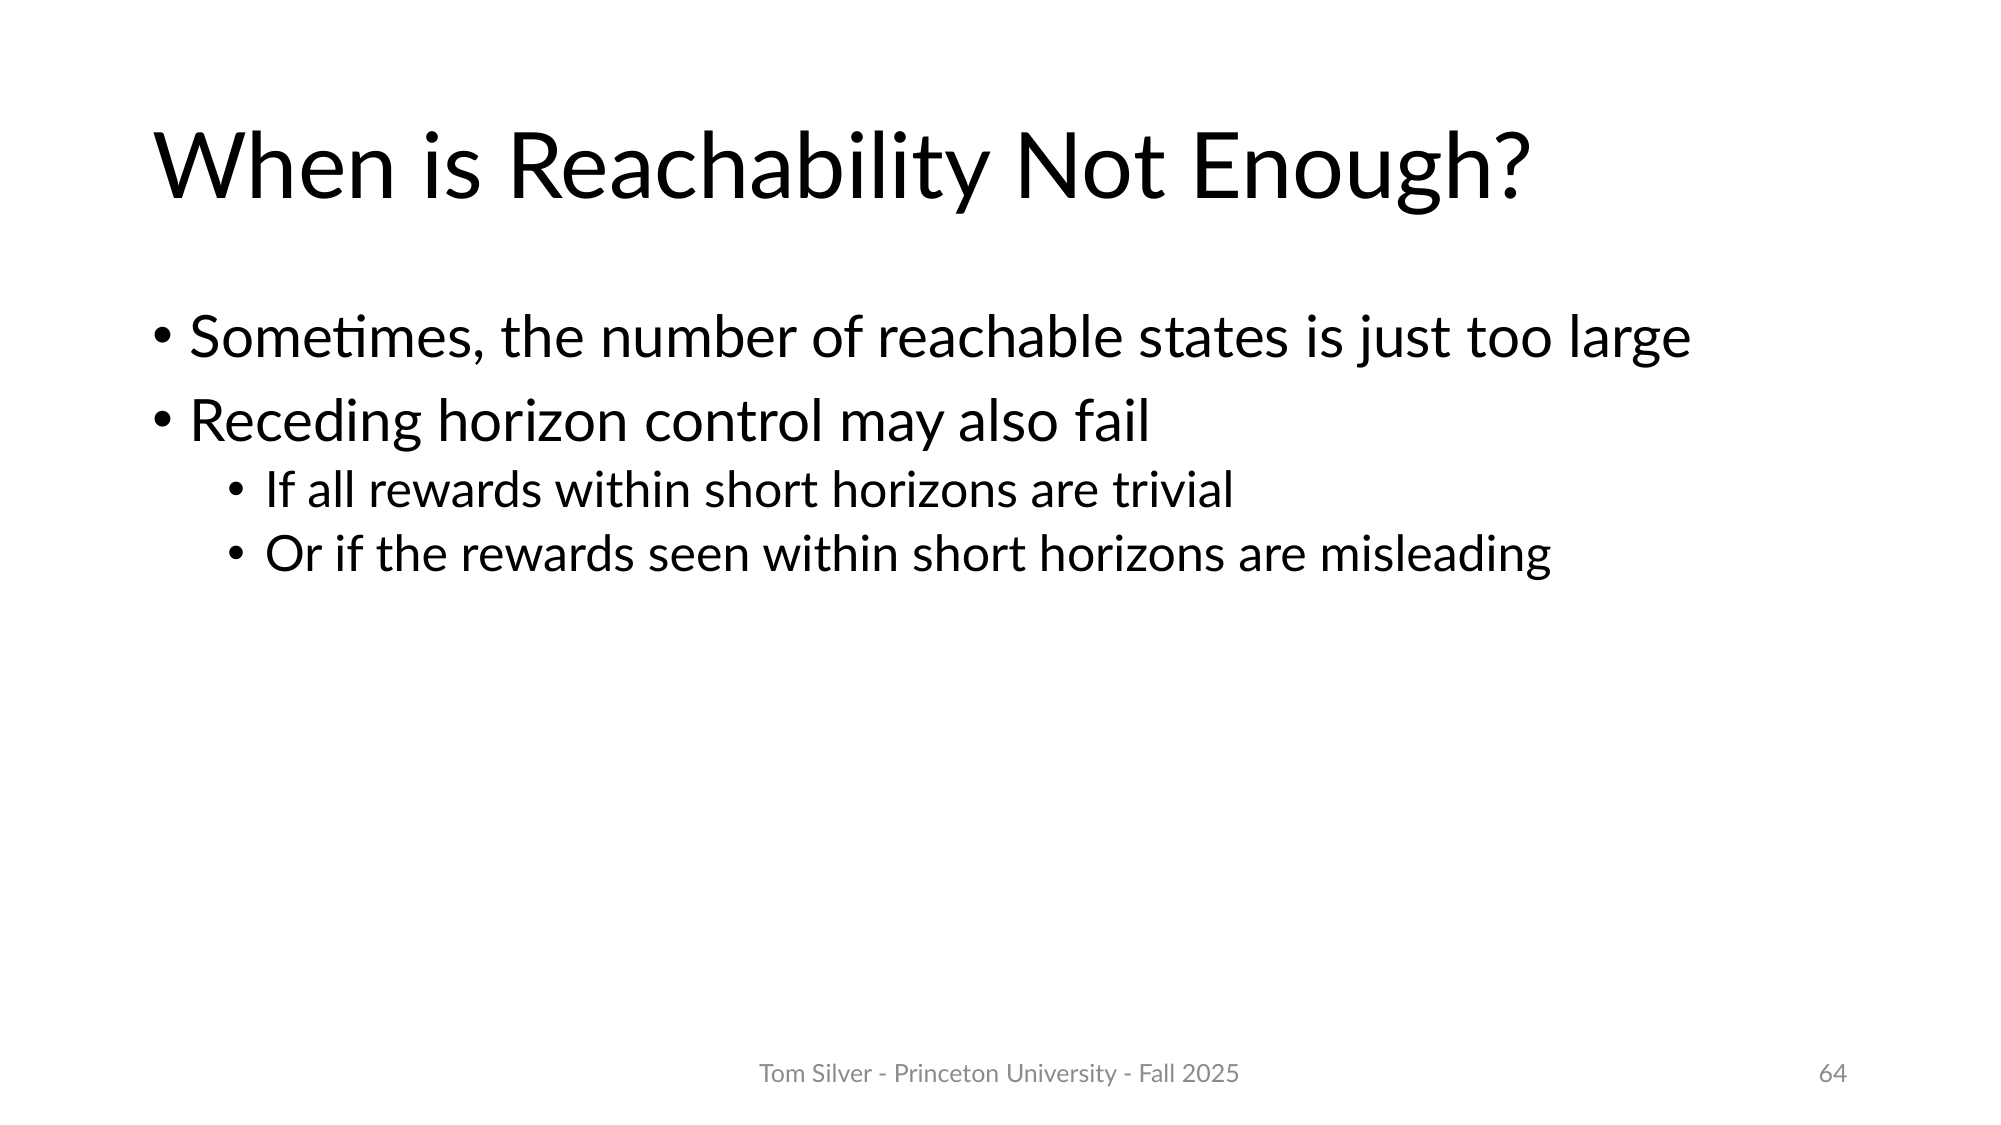

# When is Reachability Not Enough?
Sometimes, the number of reachable states is just too large
Receding horizon control may also fail
If all rewards within short horizons are trivial
Or if the rewards seen within short horizons are misleading
Tom Silver - Princeton University - Fall 2025
64